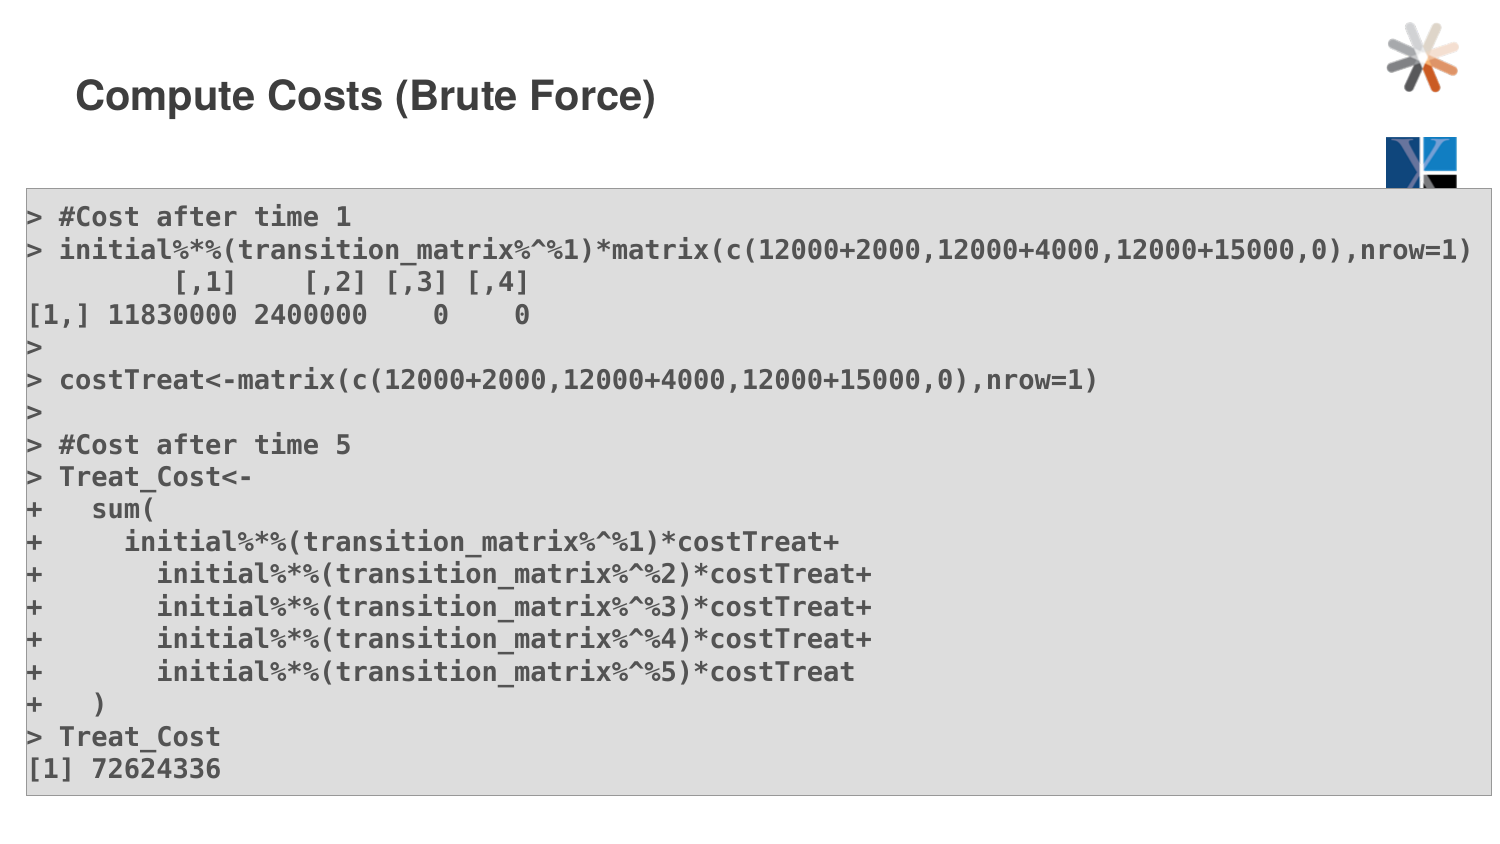

# Compute Costs (Brute Force)
> #Cost after time 1
> initial%*%(transition_matrix%^%1)*matrix(c(12000+2000,12000+4000,12000+15000,0),nrow=1)
         [,1]    [,2] [,3] [,4]
[1,] 11830000 2400000    0    0
>
> costTreat<-matrix(c(12000+2000,12000+4000,12000+15000,0),nrow=1)
>
> #Cost after time 5
> Treat_Cost<-
+   sum(
+     initial%*%(transition_matrix%^%1)*costTreat+
+       initial%*%(transition_matrix%^%2)*costTreat+
+       initial%*%(transition_matrix%^%3)*costTreat+
+       initial%*%(transition_matrix%^%4)*costTreat+
+       initial%*%(transition_matrix%^%5)*costTreat
+   )
> Treat_Cost
[1] 72624336

Multiply